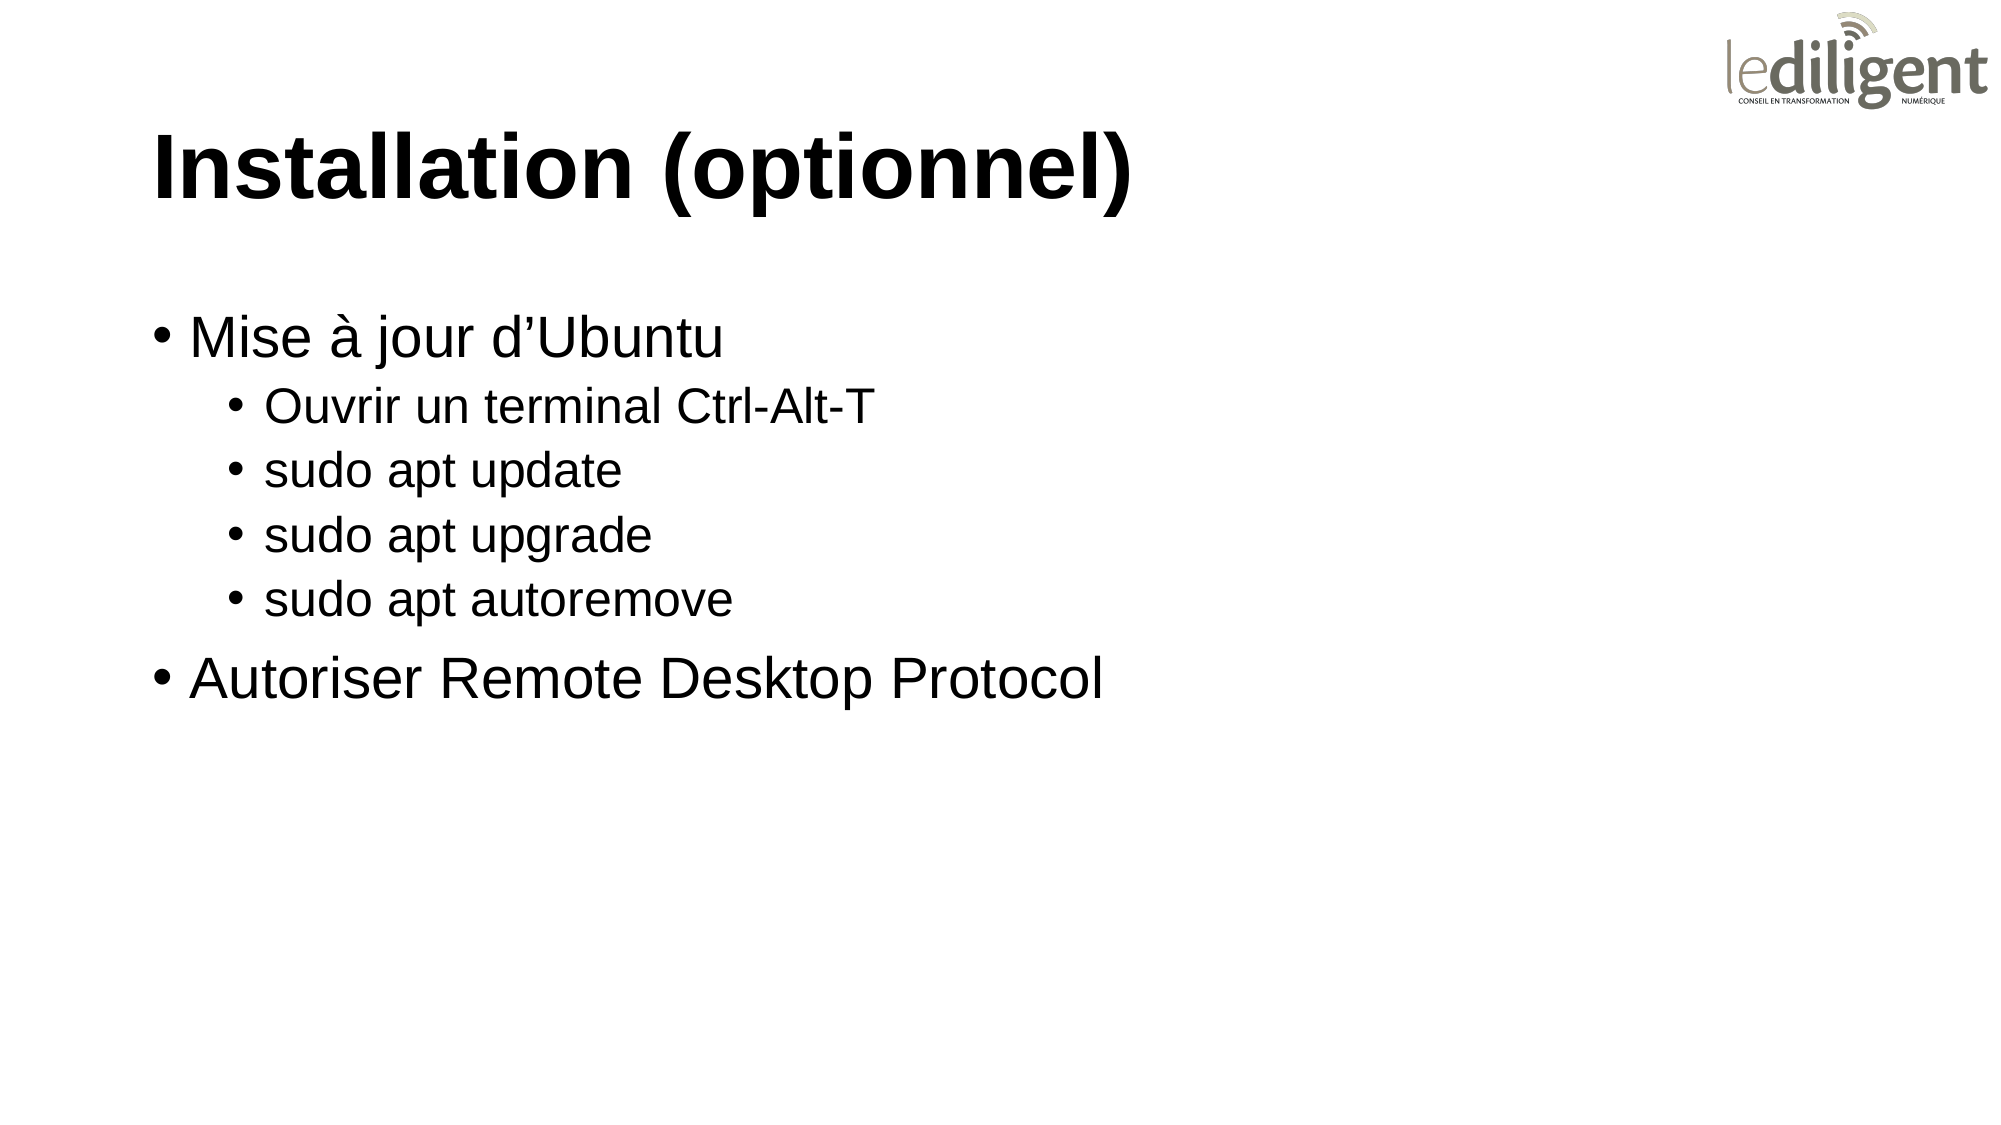

# Installation (optionnel)
Mise à jour d’Ubuntu
Ouvrir un terminal Ctrl-Alt-T
sudo apt update
sudo apt upgrade
sudo apt autoremove
Autoriser Remote Desktop Protocol